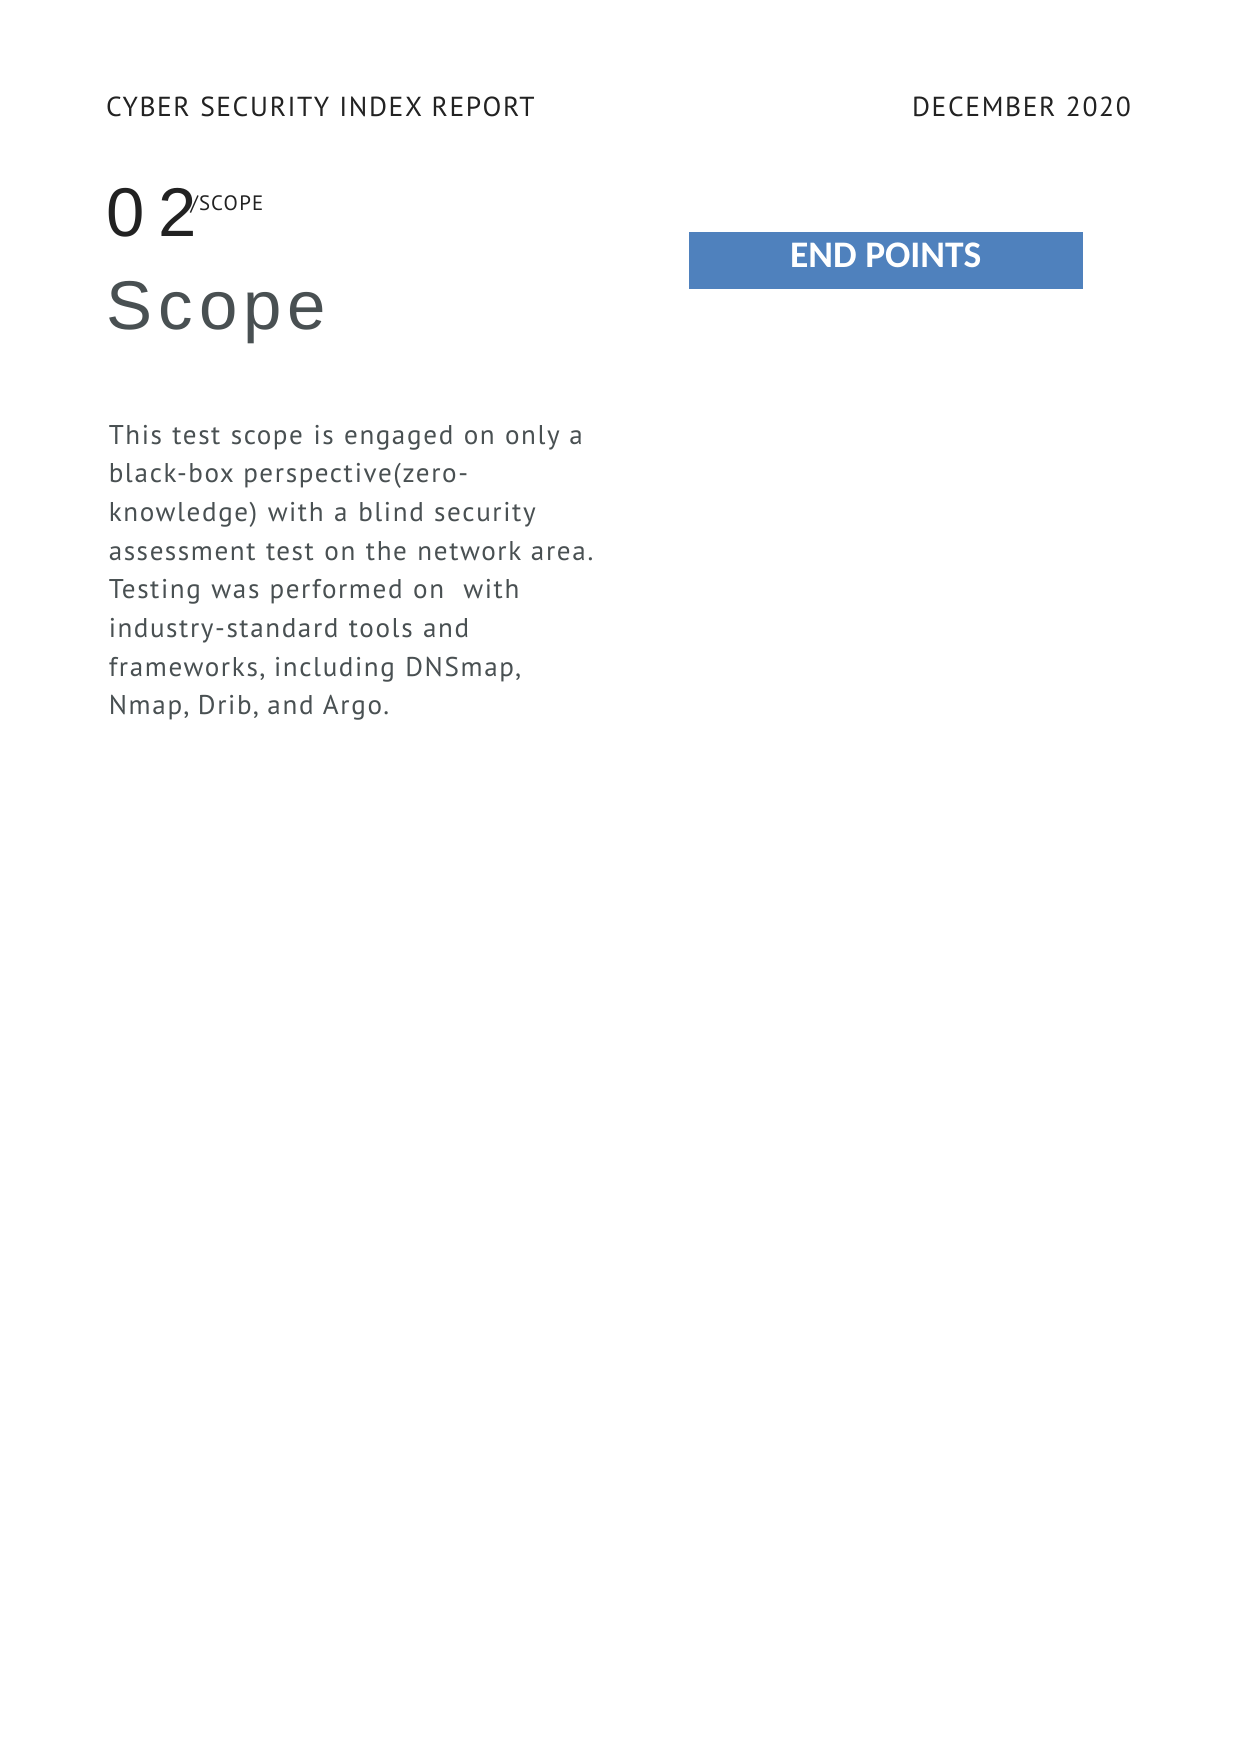

CYBER SECURITY INDEX REPORT
DECEMBER 2020
02
/SCOPE
| END POINTS |
| --- |
Scope
This test scope is engaged on only a black-box perspective(zero-knowledge) with a blind security assessment test on the network area. Testing was performed on  with industry-standard tools and frameworks, including DNSmap, Nmap, Drib, and Argo.